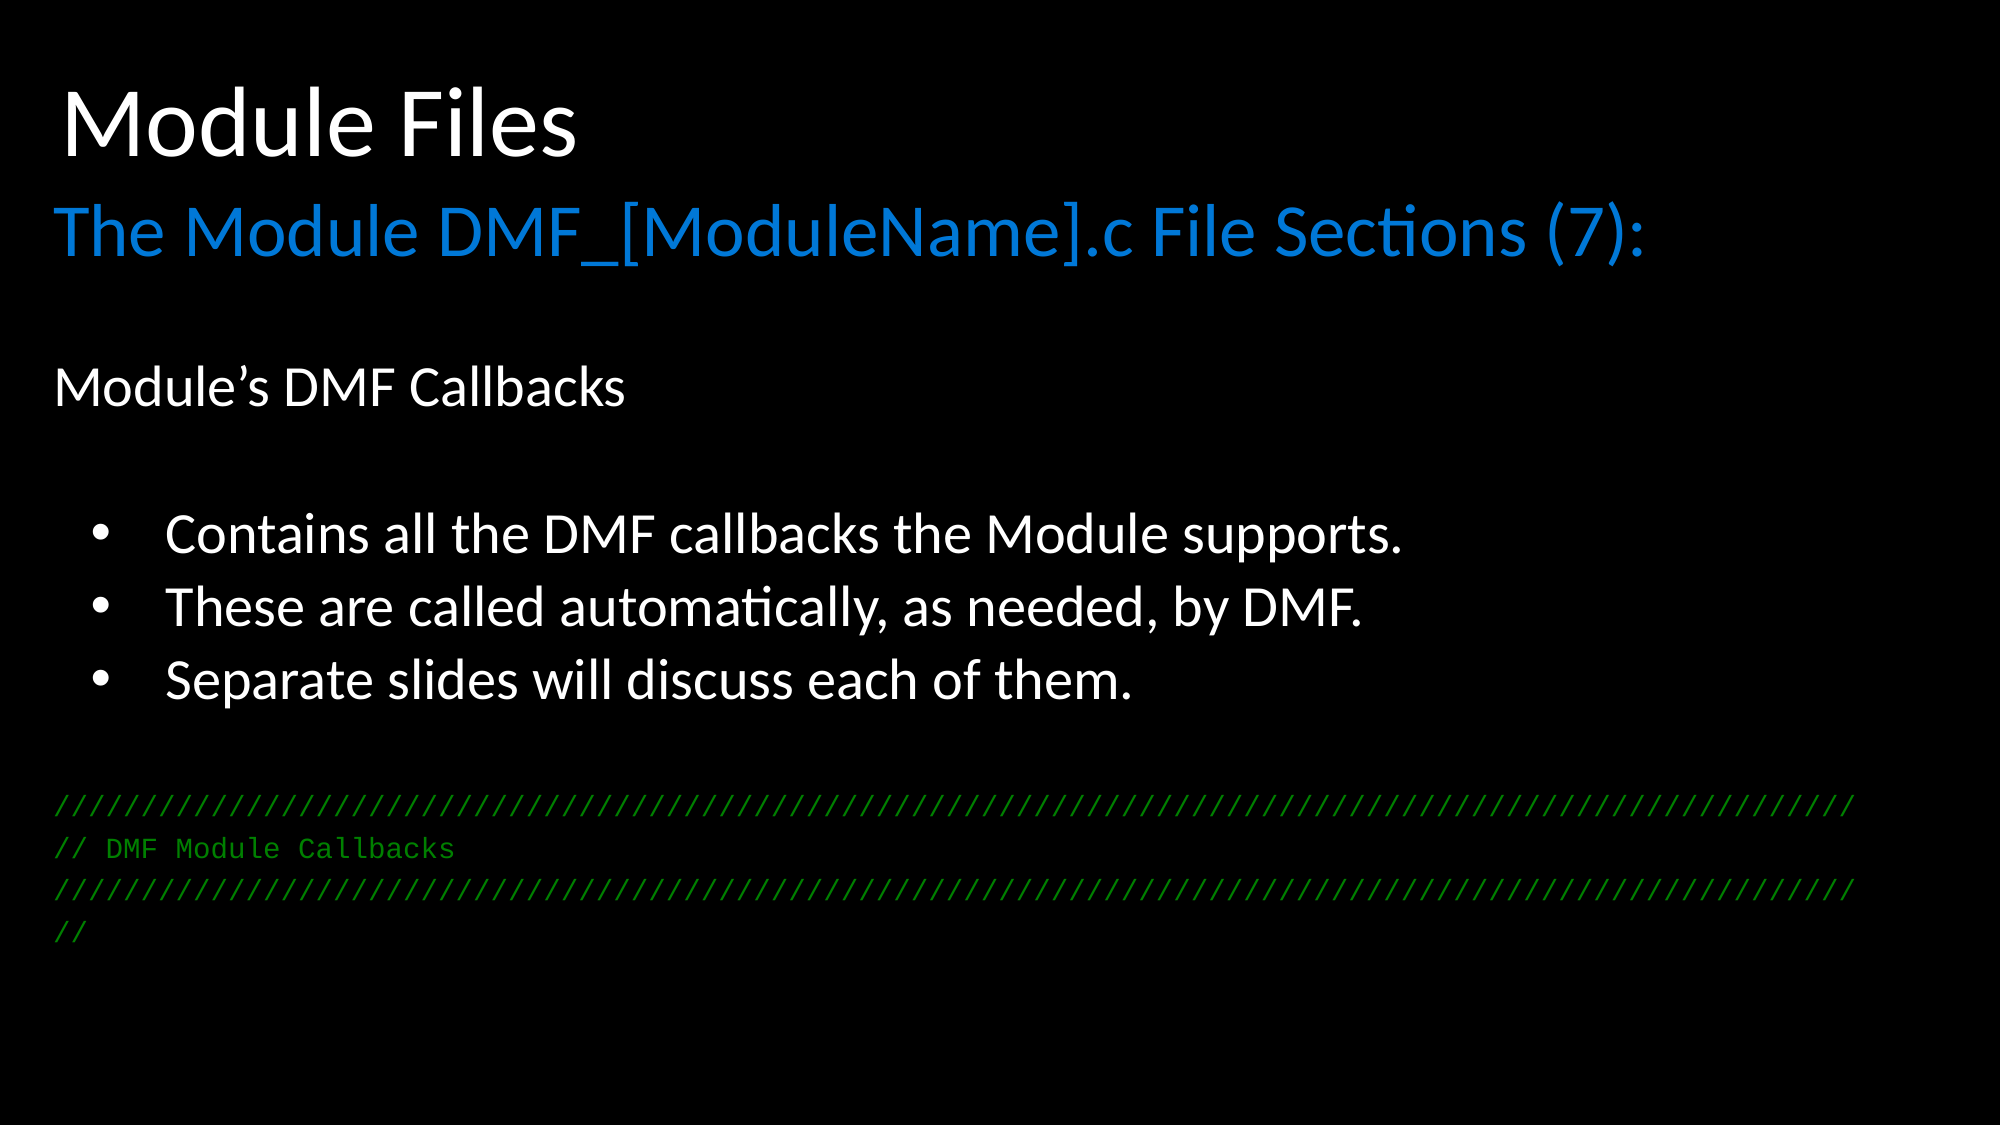

# Module Files
The Module DMF_[ModuleName].c File Sections (7):

Module’s DMF Callbacks

Contains all the DMF callbacks the Module supports.
These are called automatically, as needed, by DMF.
Separate slides will discuss each of them.

///////////////////////////////////////////////////////////////////////////////////////////////////////
// DMF Module Callbacks
///////////////////////////////////////////////////////////////////////////////////////////////////////
//